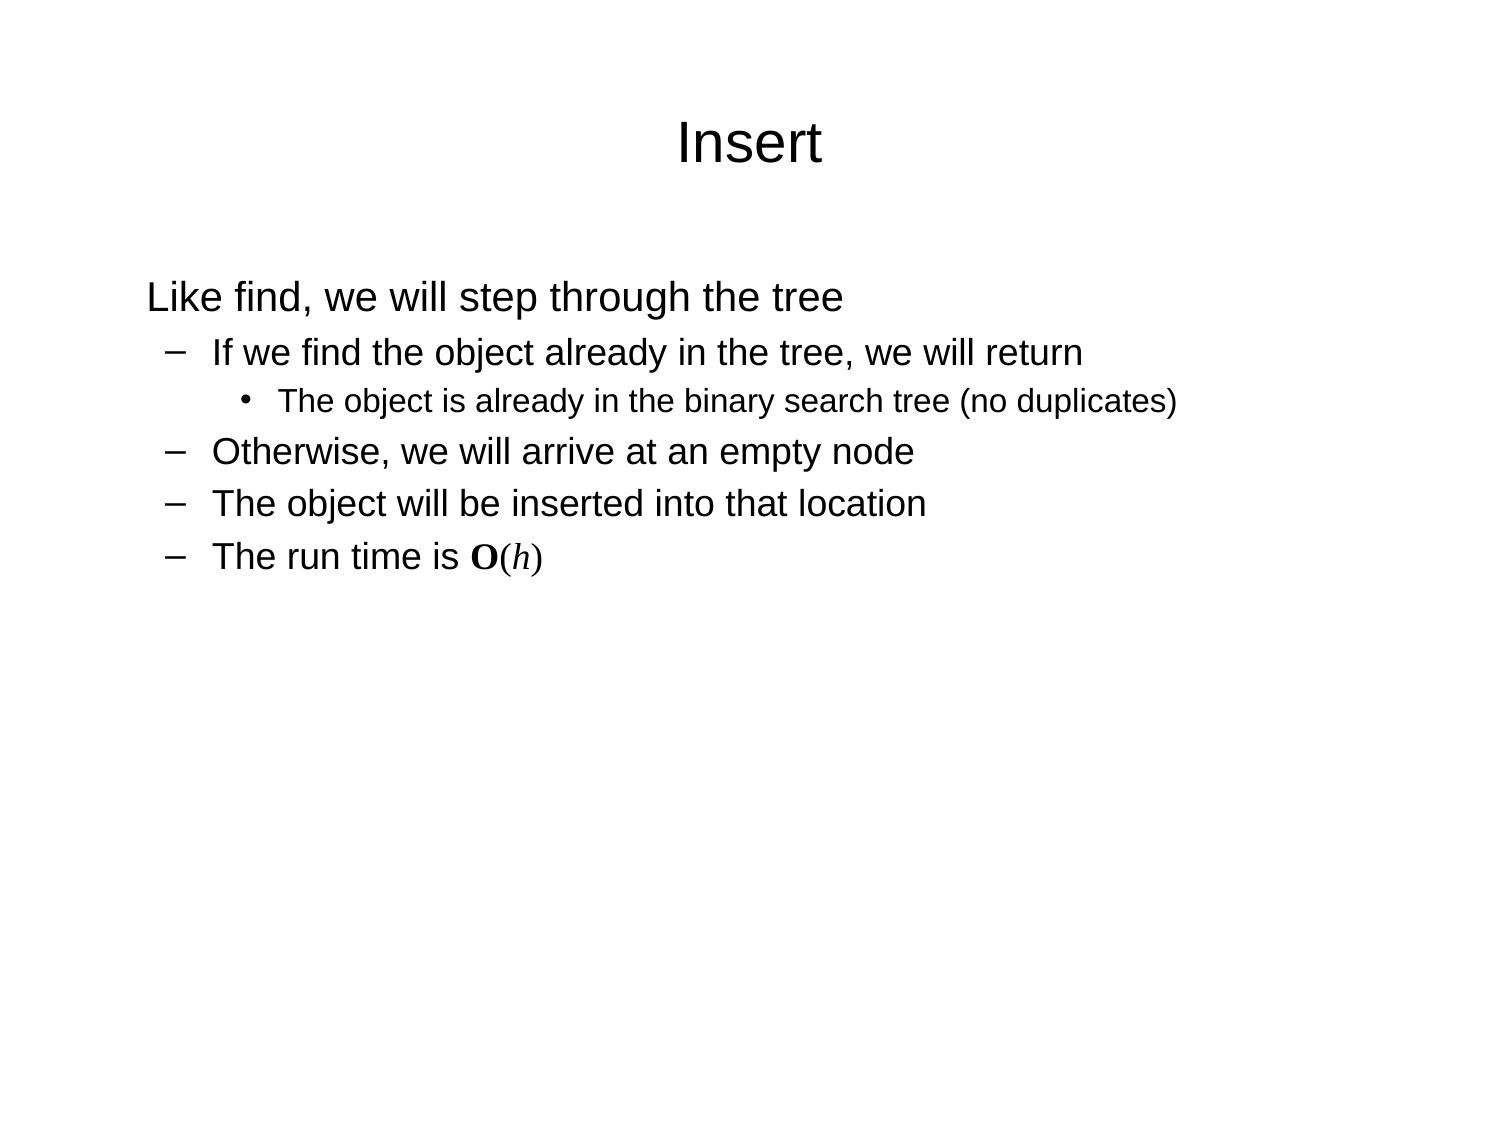

# Insert
	Like find, we will step through the tree
If we find the object already in the tree, we will return
The object is already in the binary search tree (no duplicates)
Otherwise, we will arrive at an empty node
The object will be inserted into that location
The run time is O(h)